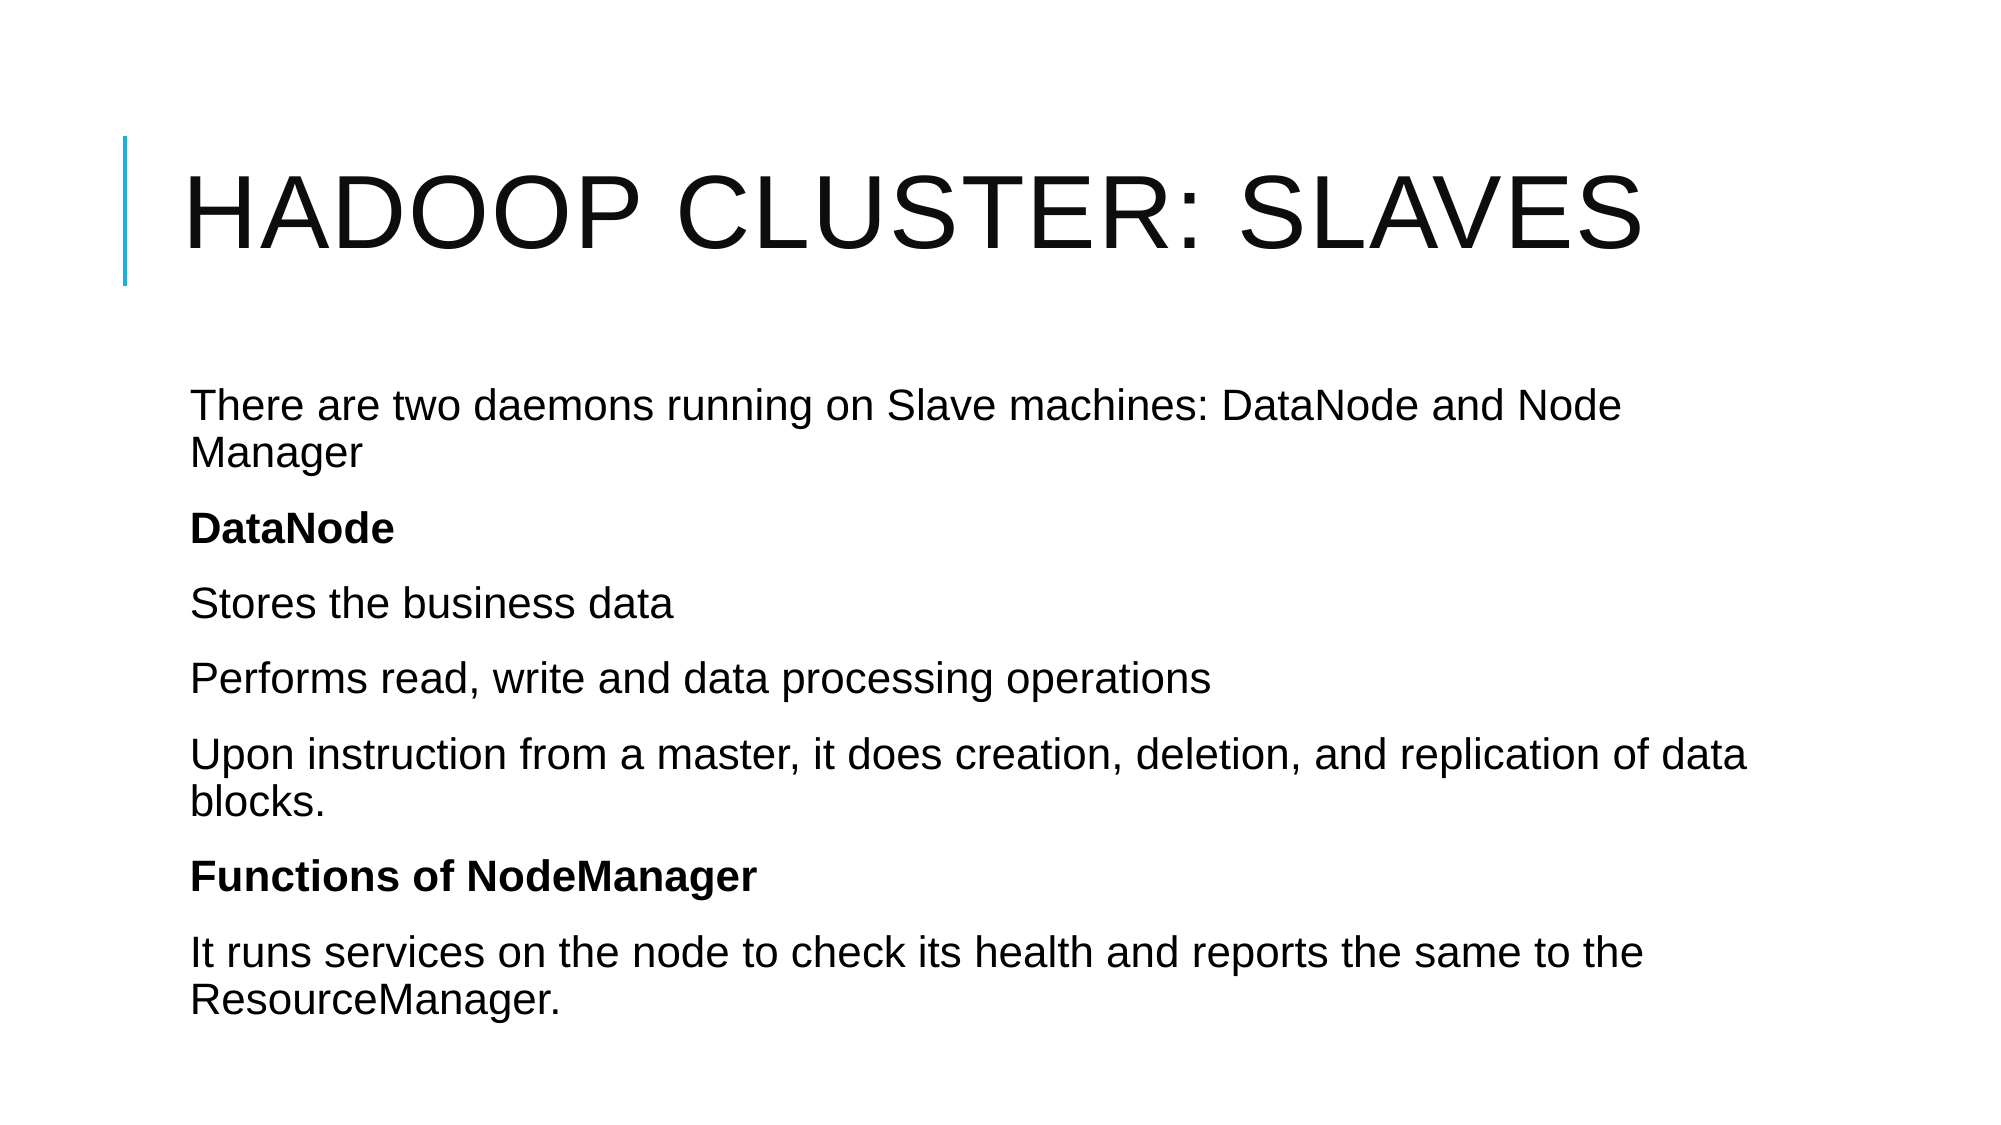

# Hadoop cluster: Slaves
There are two daemons running on Slave machines: DataNode and Node Manager
DataNode
Stores the business data
Performs read, write and data processing operations
Upon instruction from a master, it does creation, deletion, and replication of data blocks.
Functions of NodeManager
It runs services on the node to check its health and reports the same to the ResourceManager.